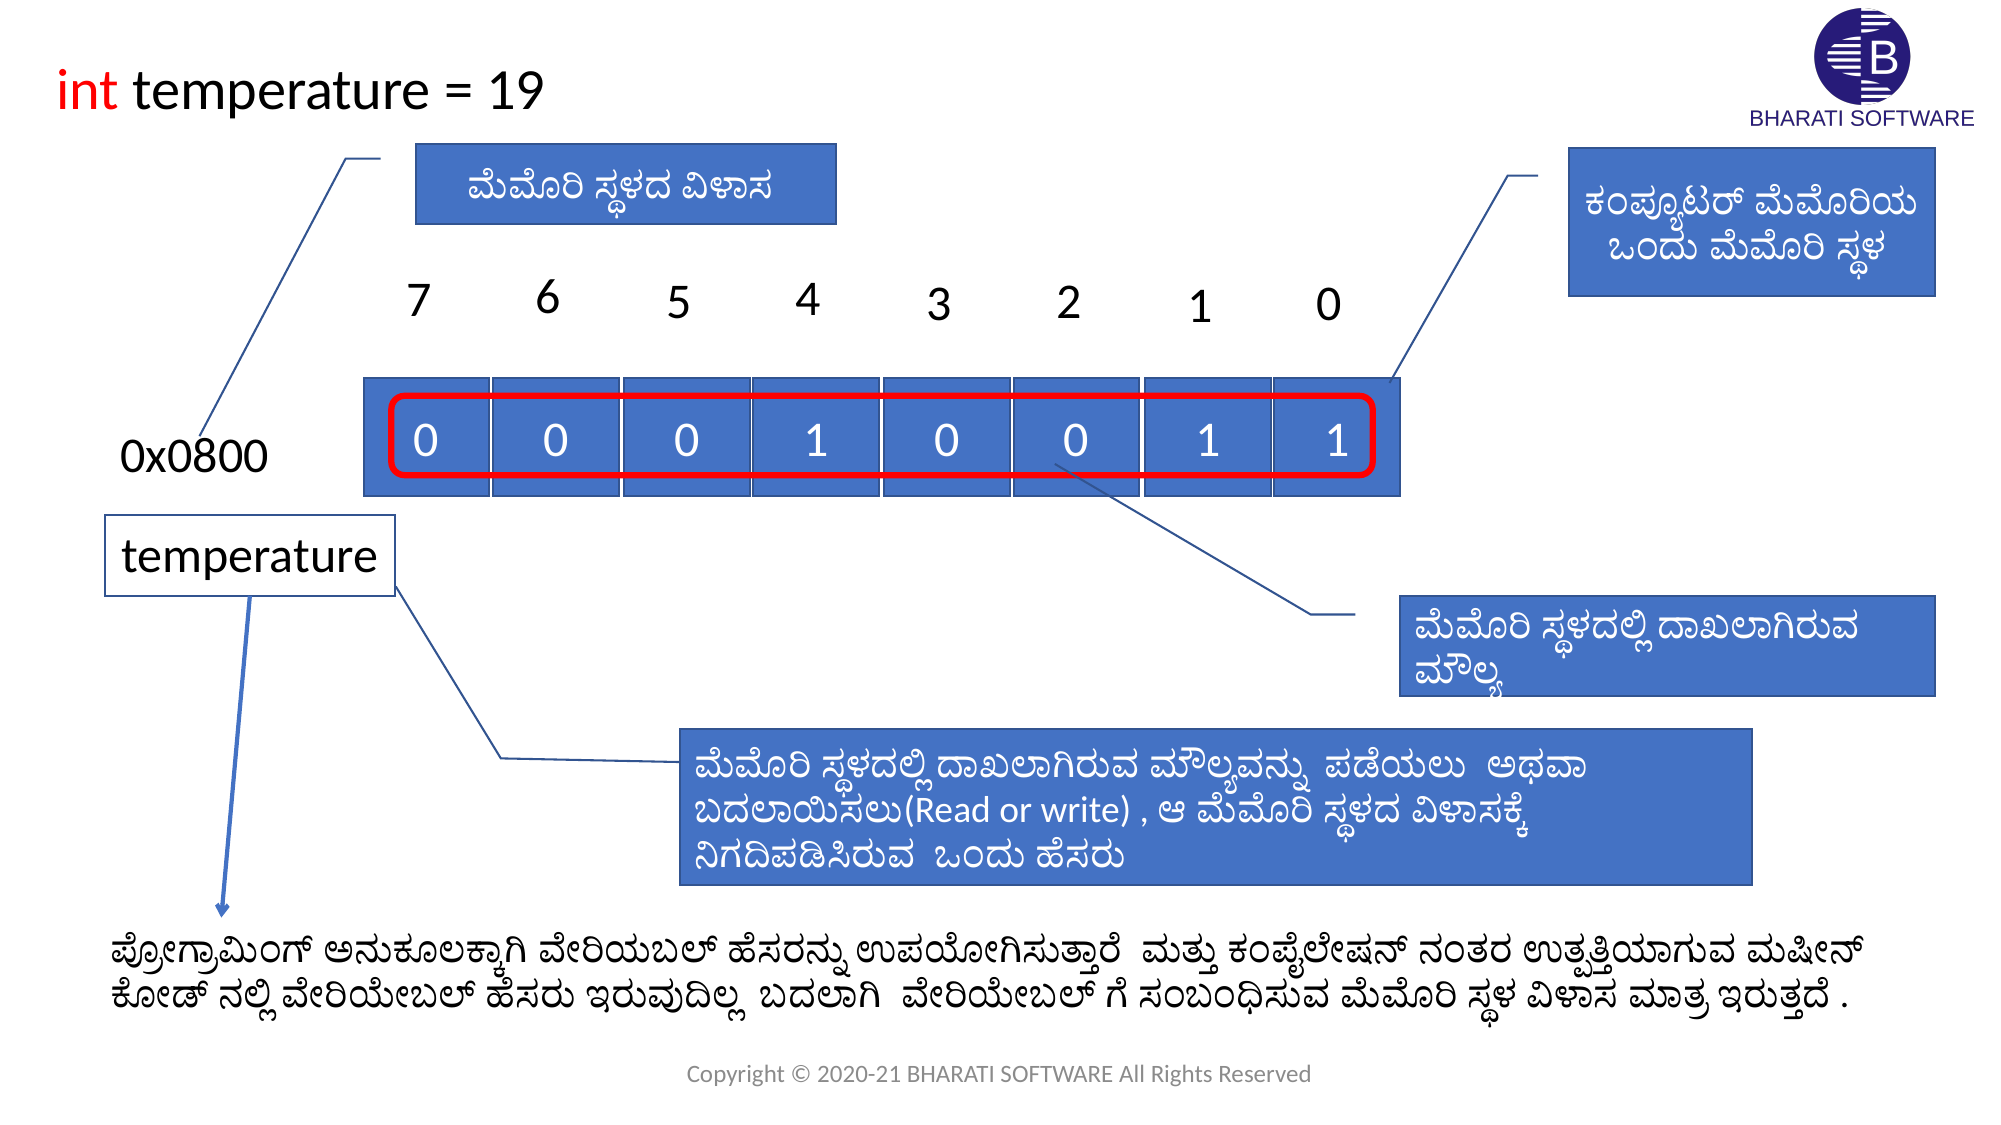

int temperature = 19
ಮೆಮೊರಿ ಸ್ಥಳದ ವಿಳಾಸ
ಕಂಪ್ಯೂಟರ್ ಮೆಮೊರಿಯ ಒಂದು ಮೆಮೊರಿ ಸ್ಥಳ
6
4
7
2
5
0
3
1
0
0
0
1
0
0
1
1

0x0800

temperature
ಮೆಮೊರಿ ಸ್ಥಳದಲ್ಲಿ ದಾಖಲಾಗಿರುವ ಮೌಲ್ಯ
ಮೆಮೊರಿ ಸ್ಥಳದಲ್ಲಿ ದಾಖಲಾಗಿರುವ ಮೌಲ್ಯವನ್ನು  ಪಡೆಯಲು  ಅಥವಾ ಬದಲಾಯಿಸಲು(Read or write) , ಆ ಮೆಮೊರಿ ಸ್ಥಳದ ವಿಳಾಸಕ್ಕೆ ನಿಗದಿಪಡಿಸಿರುವ  ಒಂದು ಹೆಸರು
ಪ್ರೋಗ್ರಾಮಿಂಗ್ ಅನುಕೂಲಕ್ಕಾಗಿ ವೇರಿಯಬಲ್ ಹೆಸರನ್ನು ಉಪಯೋಗಿಸುತ್ತಾರೆ  ಮತ್ತು ಕಂಪೈಲೇಷನ್ ನಂತರ ಉತ್ಪತ್ತಿಯಾಗುವ ಮಷೀನ್ ಕೋಡ್ ನಲ್ಲಿ ವೇರಿಯೇಬಲ್ ಹೆಸರು ಇರುವುದಿಲ್ಲ  ಬದಲಾಗಿ  ವೇರಿಯೇಬಲ್ ಗೆ ಸಂಬಂಧಿಸುವ ಮೆಮೊರಿ ಸ್ಥಳ ವಿಳಾಸ ಮಾತ್ರ ಇರುತ್ತದೆ .
Copyright © 2020-21 BHARATI SOFTWARE All Rights Reserved